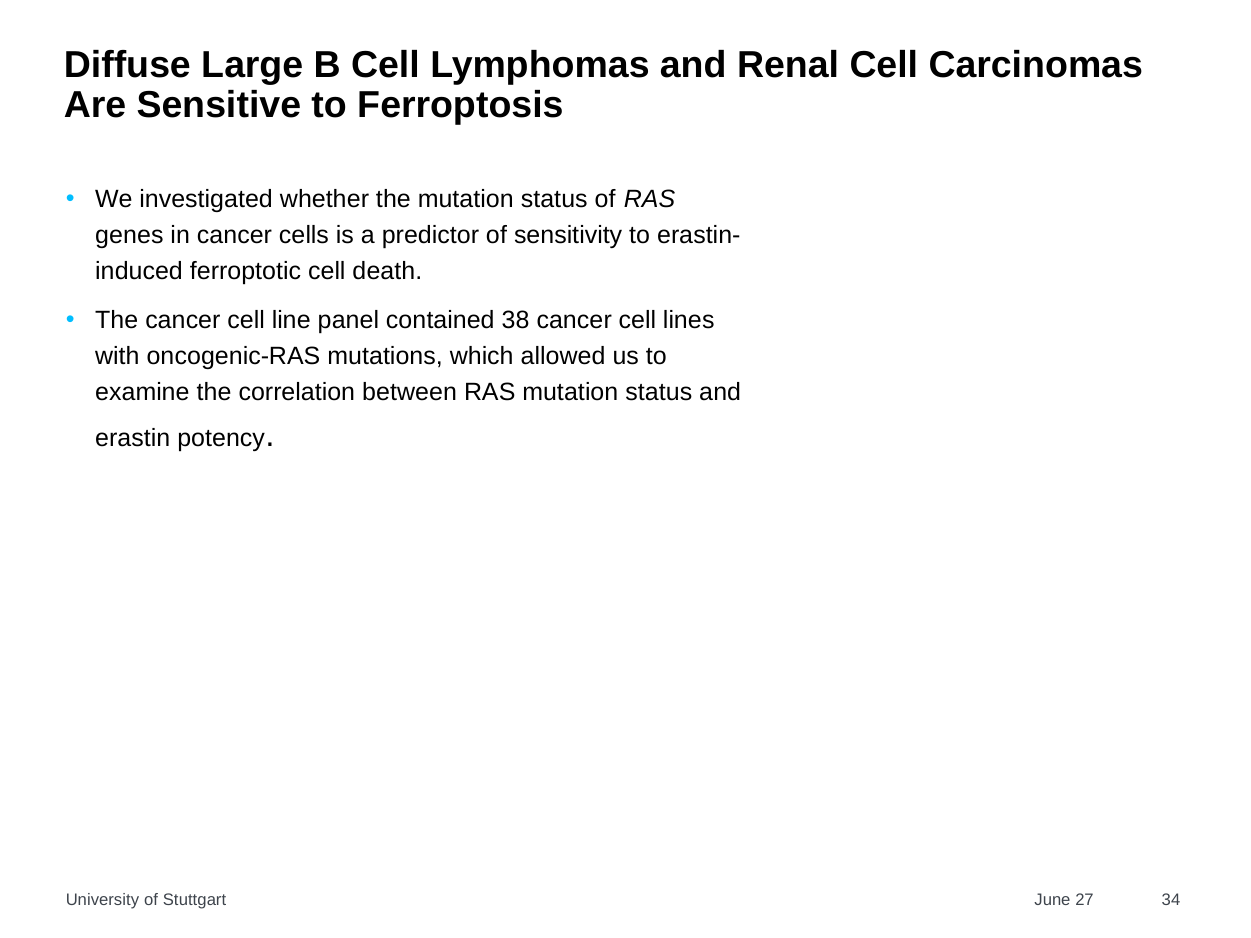

# Diffuse Large B Cell Lymphomas and Renal Cell Carcinomas Are Sensitive to Ferroptosis
We investigated whether the mutation status of RAS genes in cancer cells is a predictor of sensitivity to erastin-induced ferroptotic cell death.
The cancer cell line panel contained 38 cancer cell lines with oncogenic-RAS mutations, which allowed us to examine the correlation between RAS mutation status and erastin potency.

University of Stuttgart
June 27
34